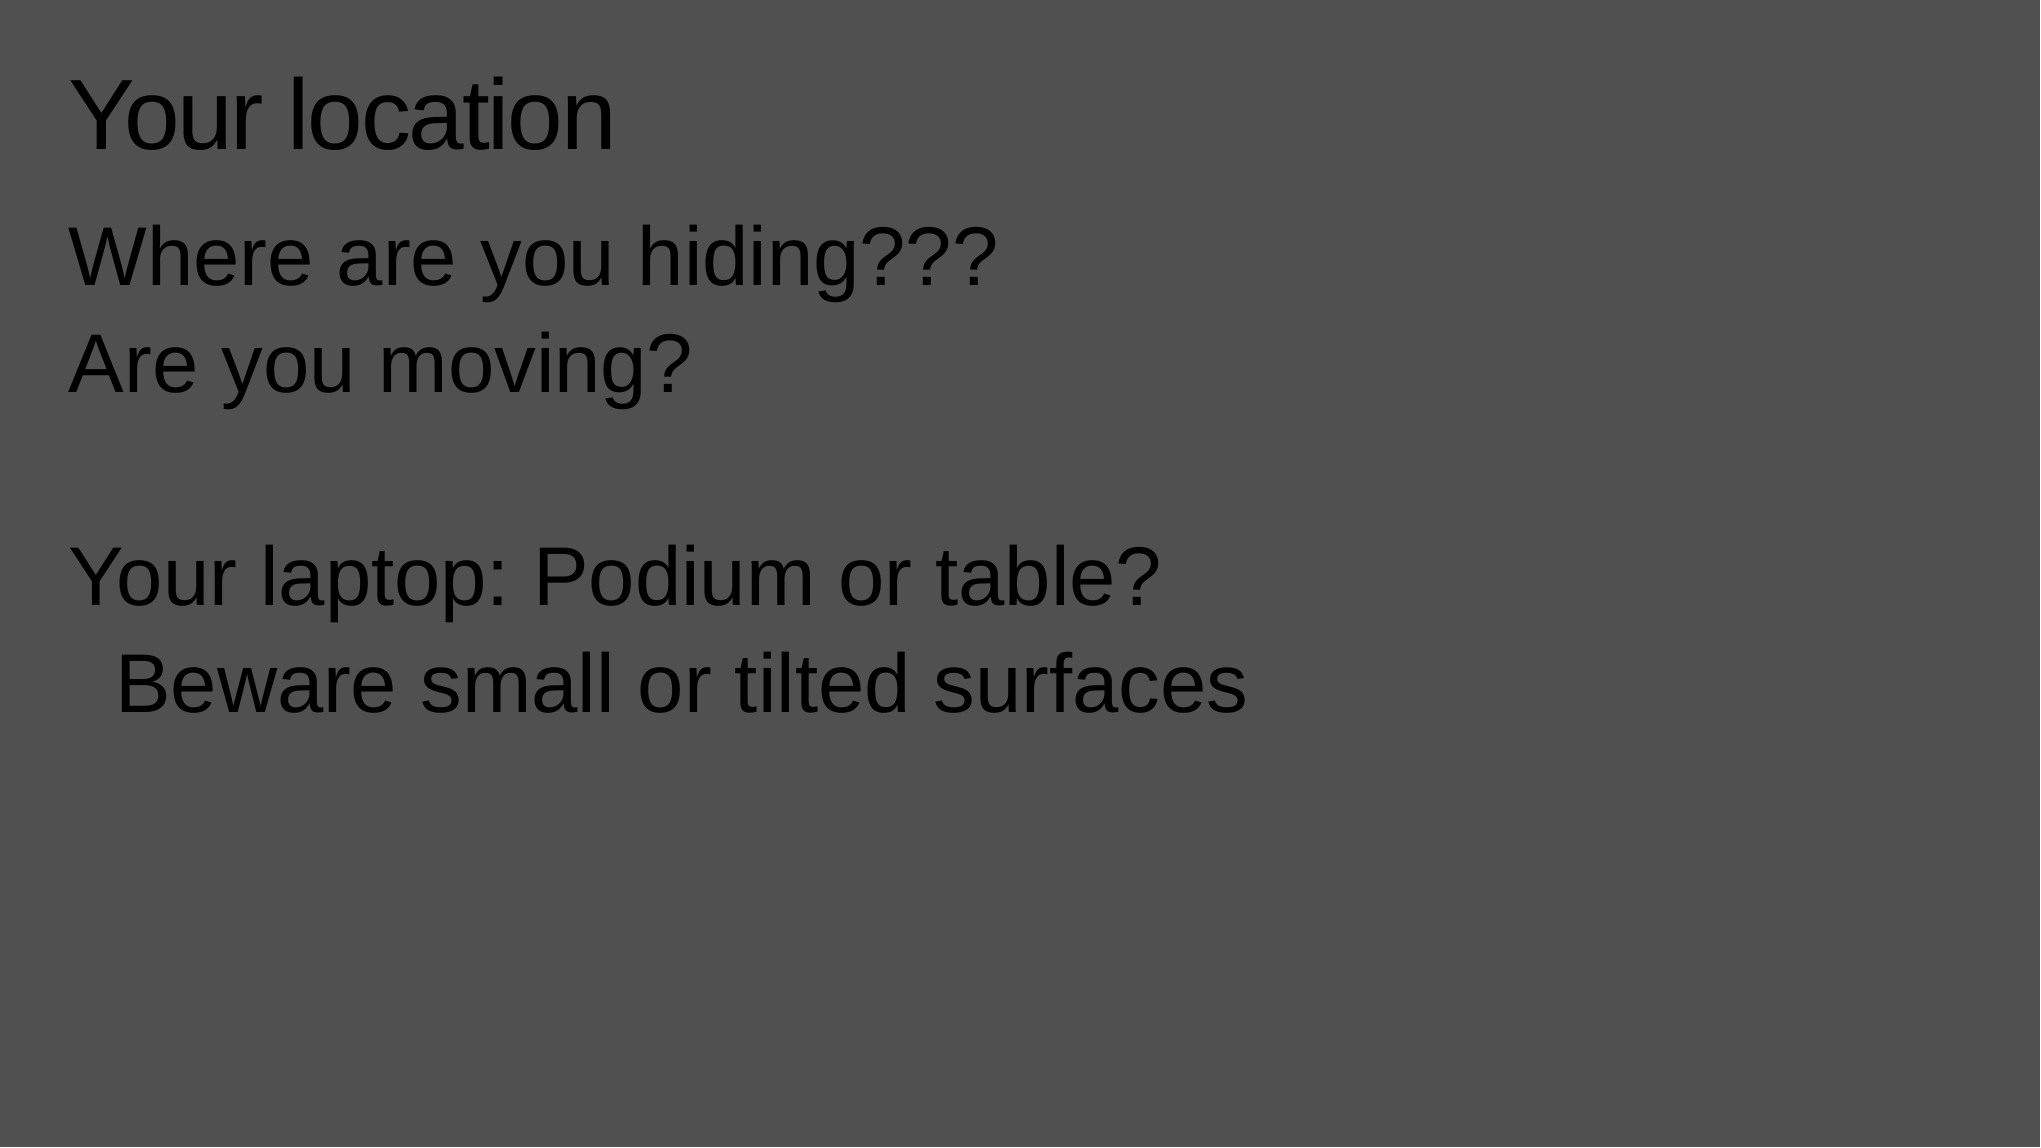

# Your location
Where are you hiding???
Are you moving?

Your laptop: Podium or table?
  Beware small or tilted surfaces